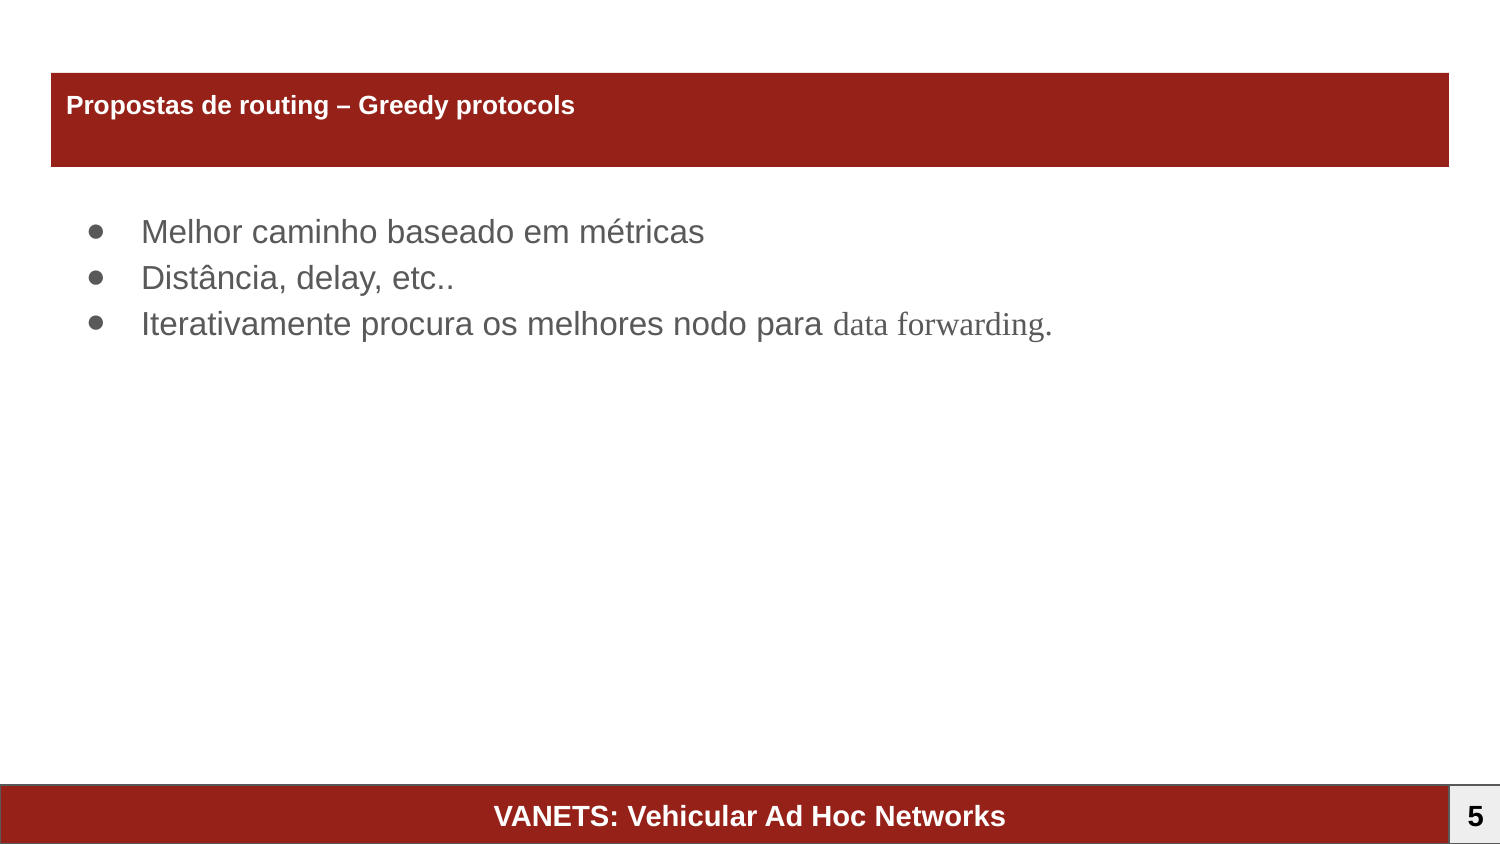

# Propostas de routing – Greedy protocols
Melhor caminho baseado em métricas
Distância, delay, etc..
Iterativamente procura os melhores nodo para data forwarding.
VANETS: Vehicular Ad Hoc Networks
5